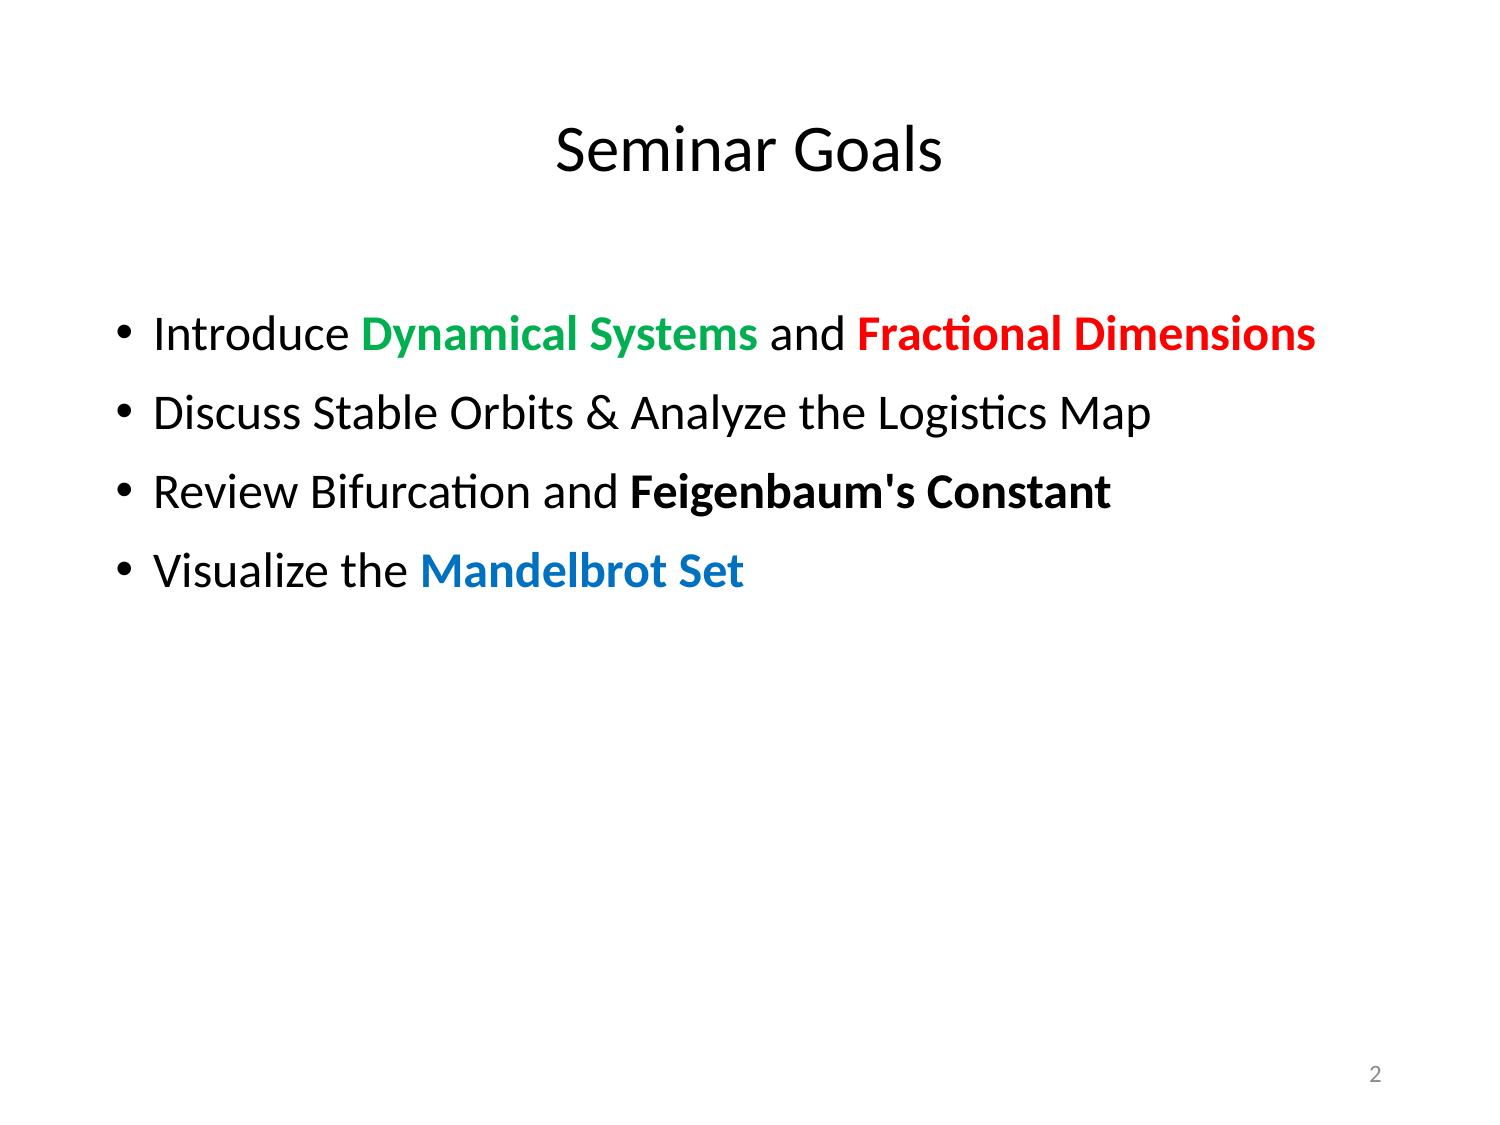

# Seminar Goals
Introduce Dynamical Systems and Fractional Dimensions
Discuss Stable Orbits & Analyze the Logistics Map
Review Bifurcation and Feigenbaum's Constant
Visualize the Mandelbrot Set

2